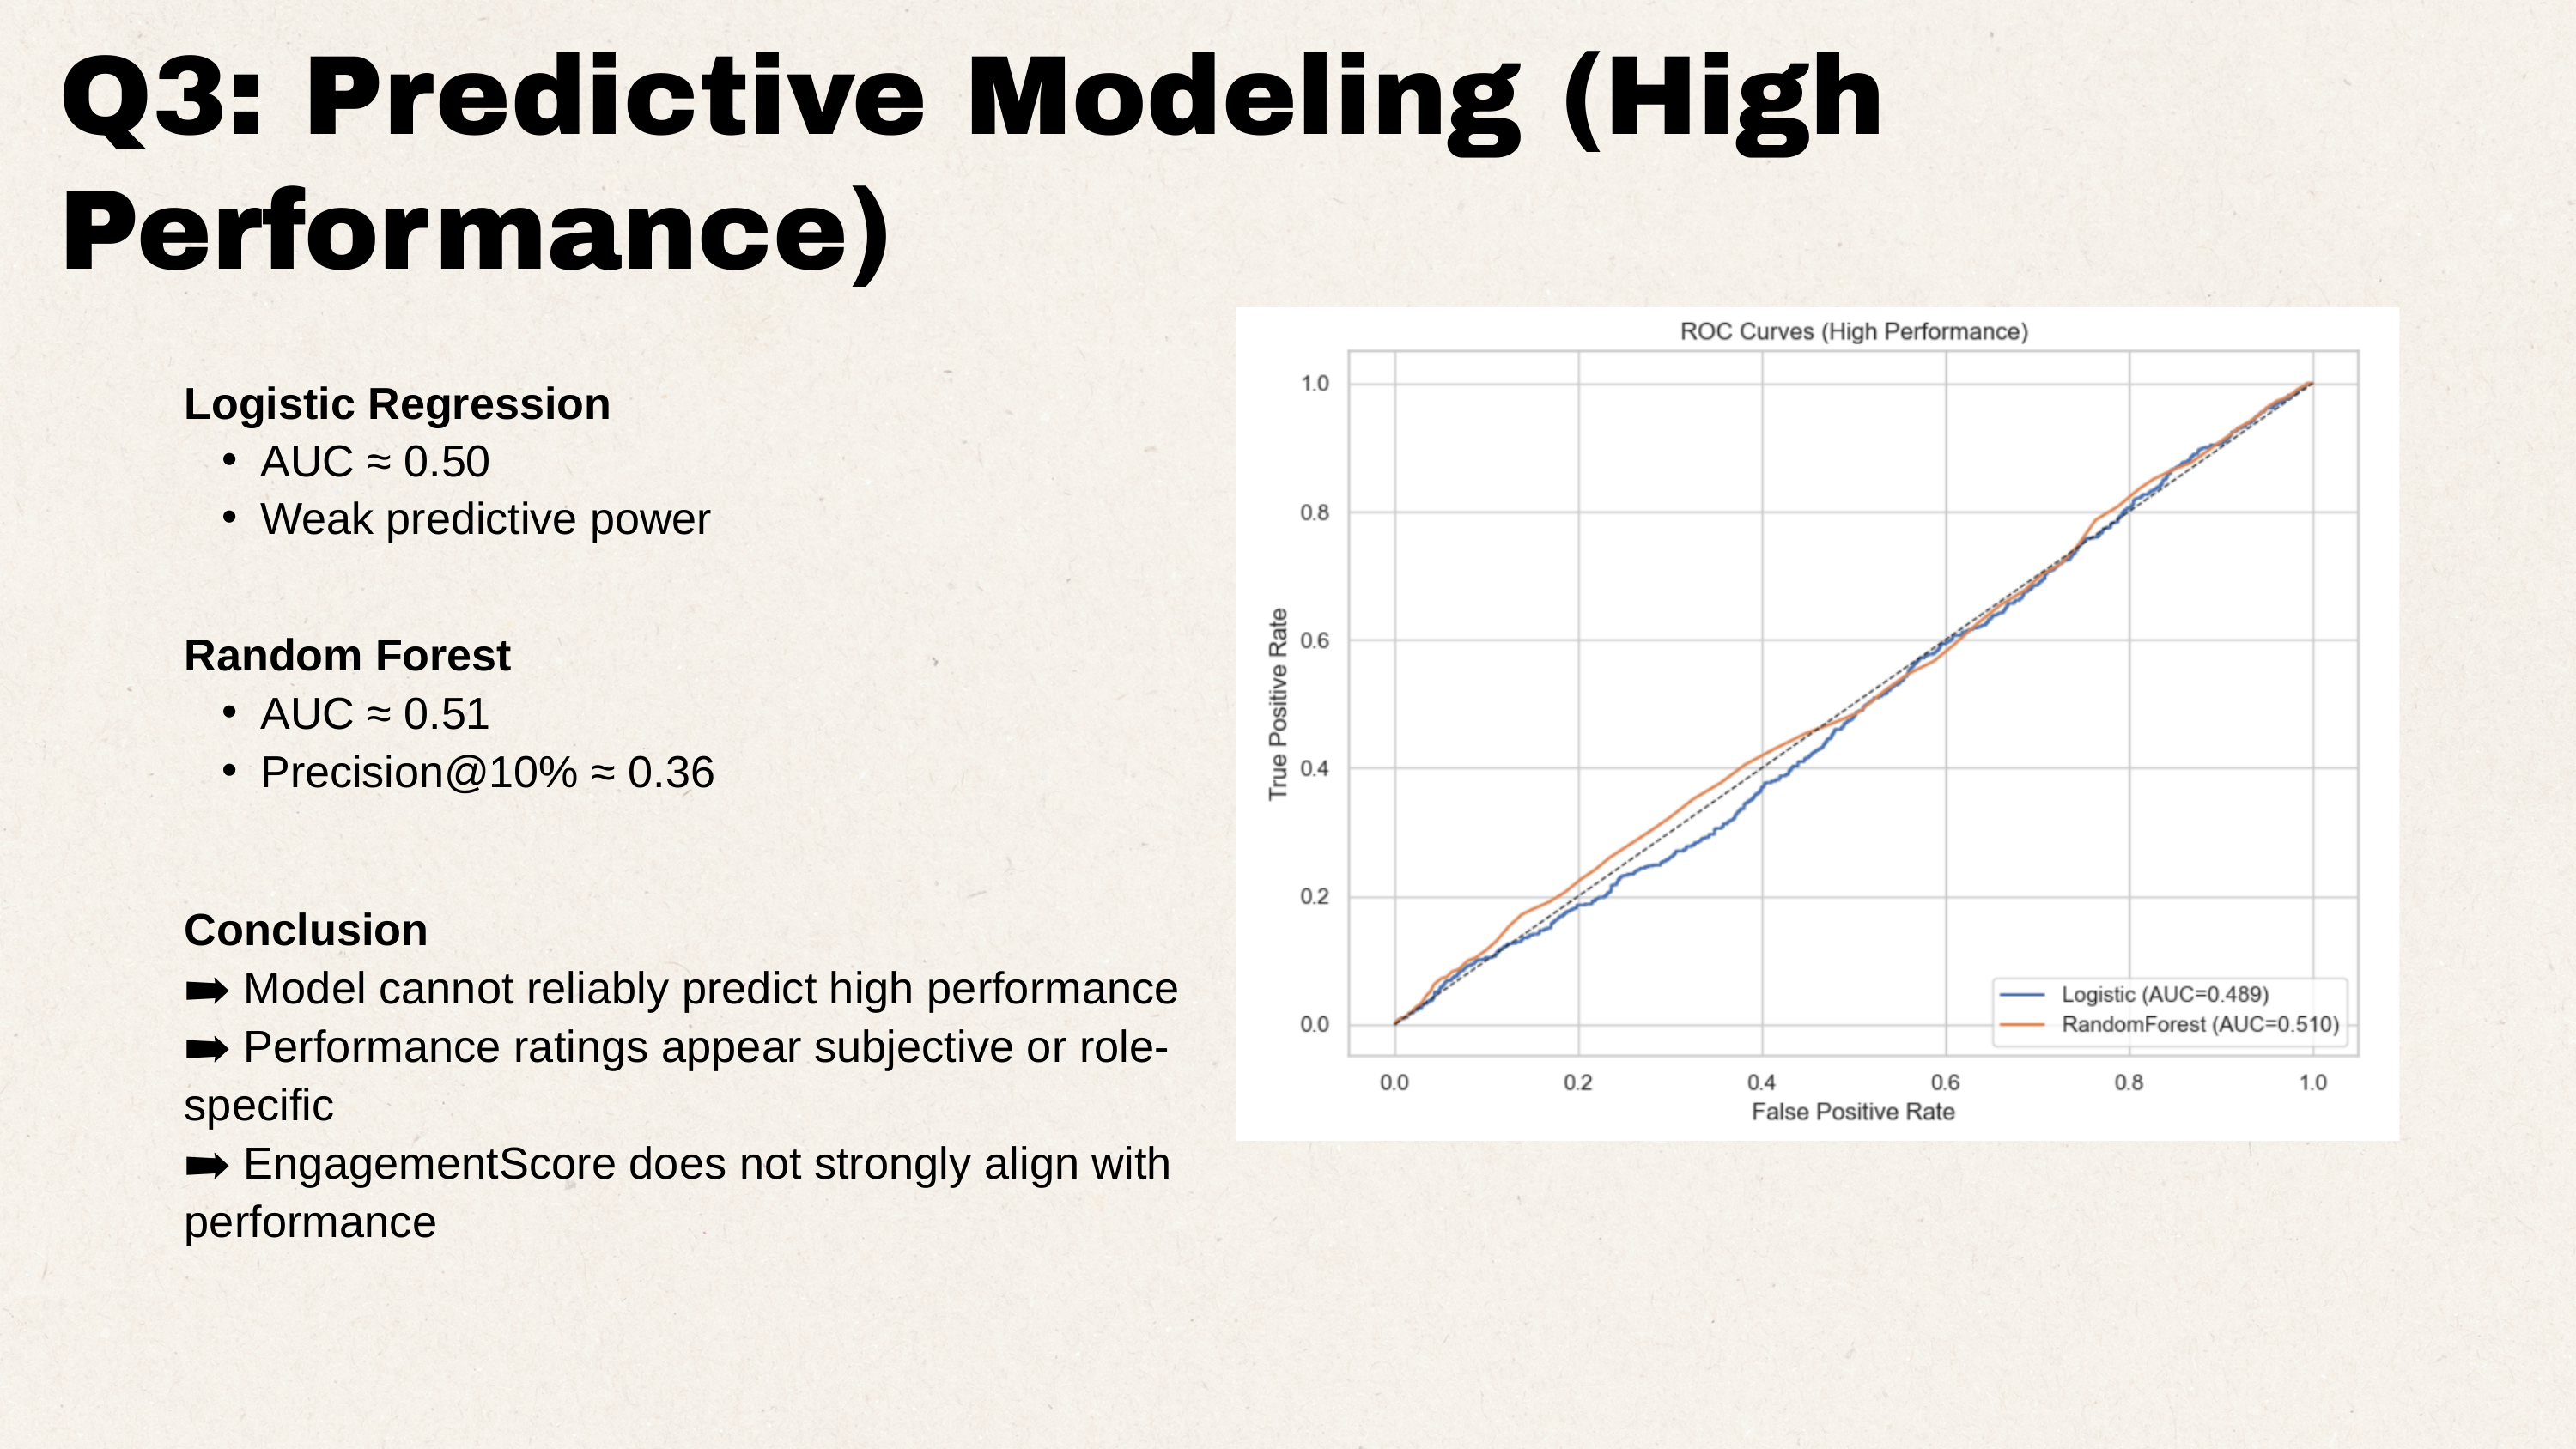

Q3: Predictive Modeling (High Performance)

Logistic Regression
AUC ≈ 0.50
Weak predictive power

Random Forest
AUC ≈ 0.51
Precision@10% ≈ 0.36

Conclusion
➡️ Model cannot reliably predict high performance
➡️ Performance ratings appear subjective or role-specific
➡️ EngagementScore does not strongly align with performance